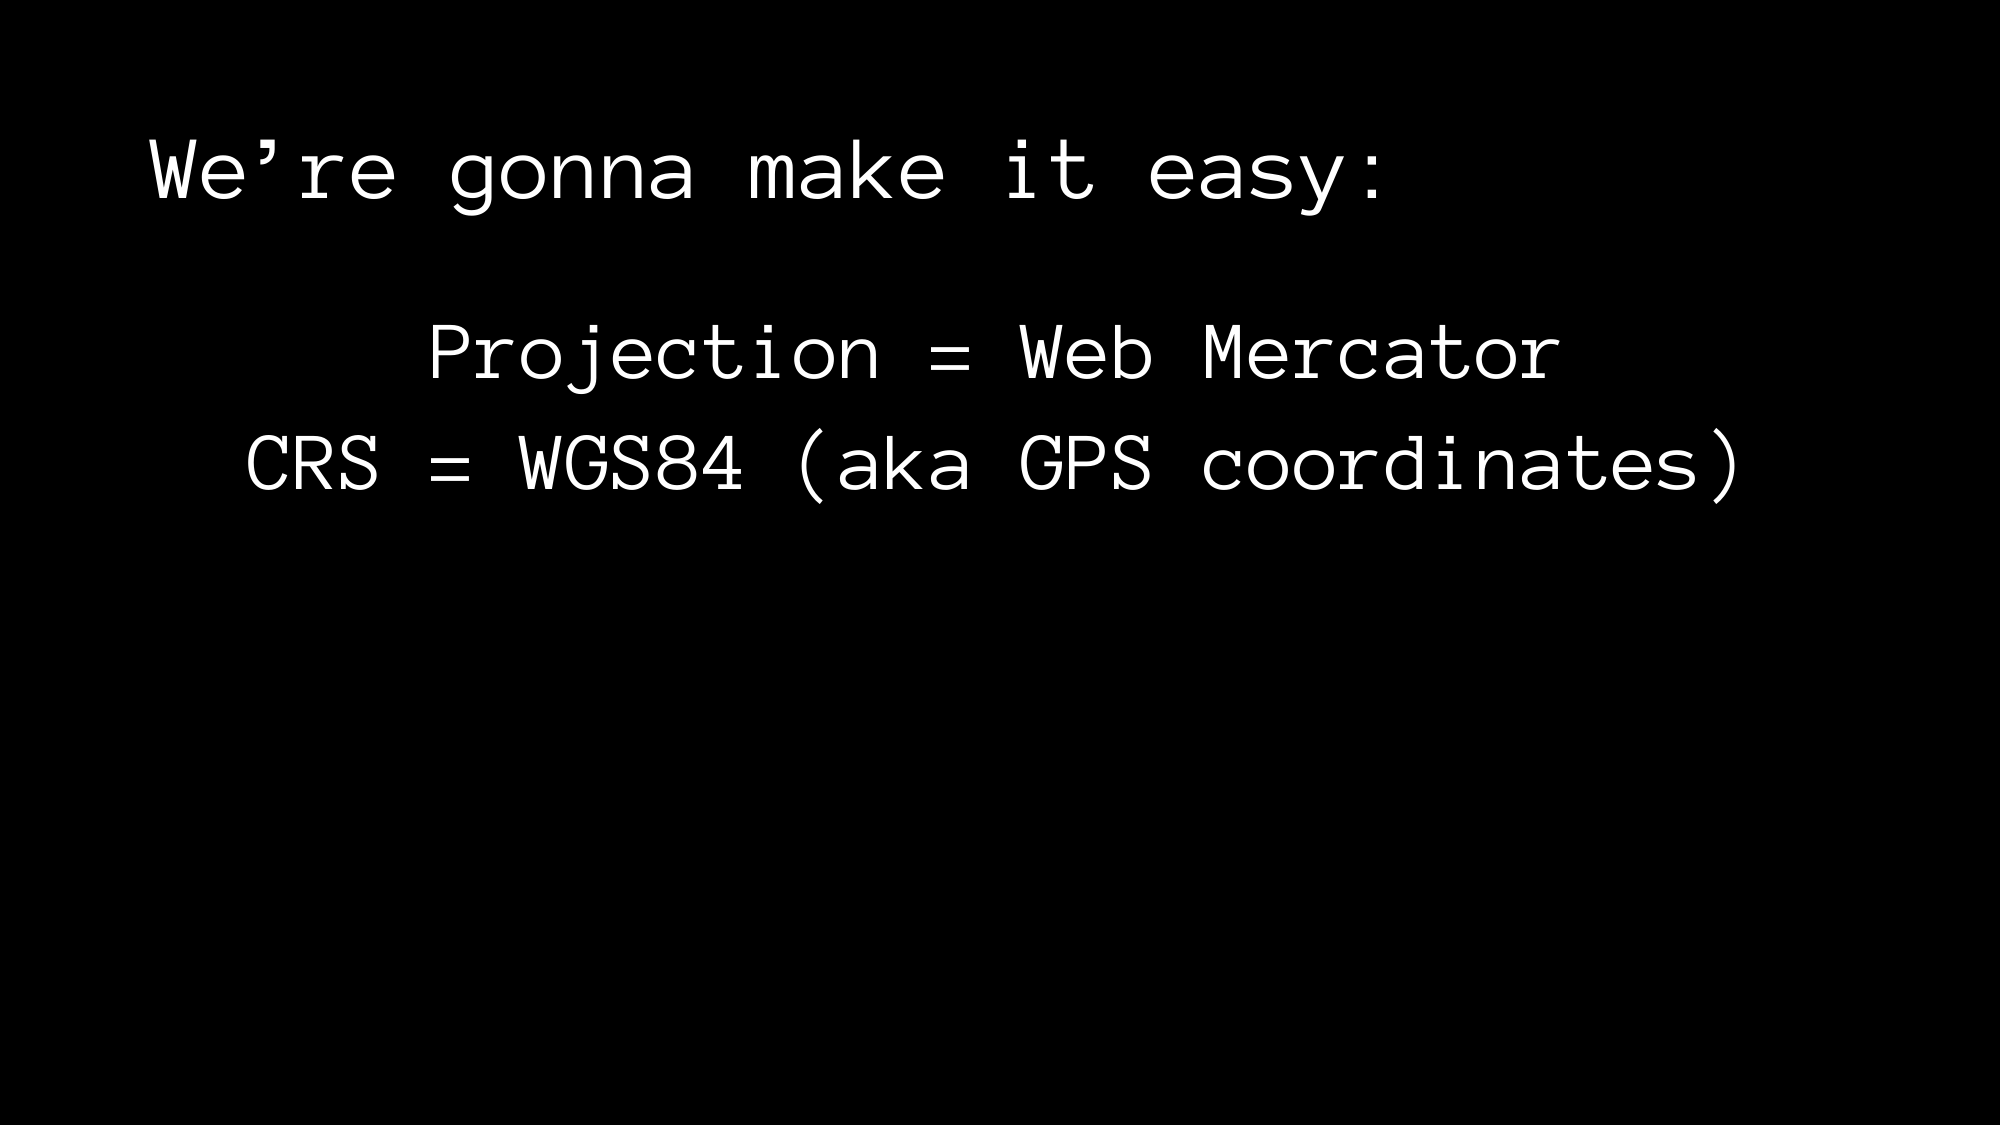

# We’re gonna make it easy:
Projection = Web Mercator
CRS = WGS84 (aka GPS coordinates)